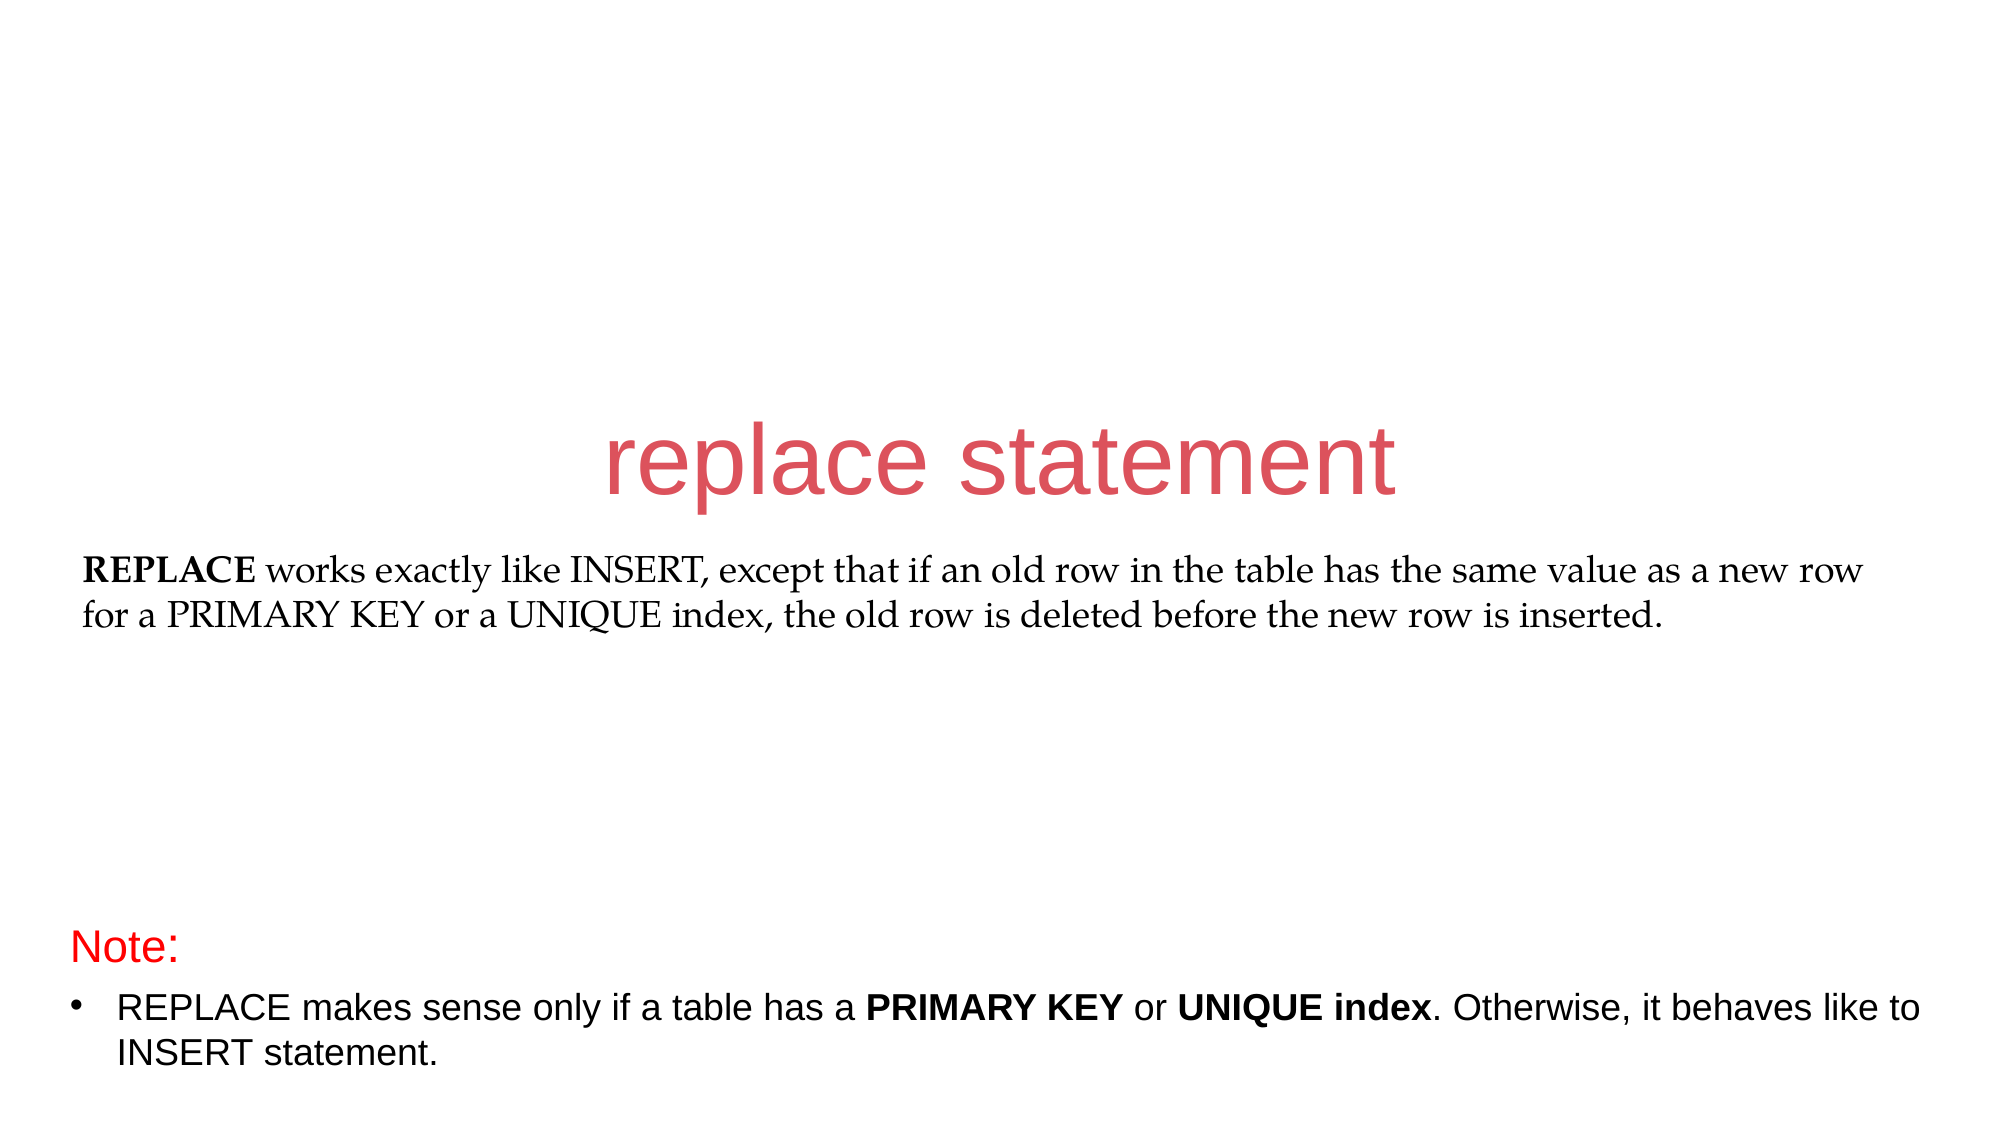

replace statement
REPLACE works exactly like INSERT, except that if an old row in the table has the same value as a new row for a PRIMARY KEY or a UNIQUE index, the old row is deleted before the new row is inserted.
Note:

REPLACE makes sense only if a table has a PRIMARY KEY or UNIQUE index. Otherwise, it behaves like to INSERT statement.